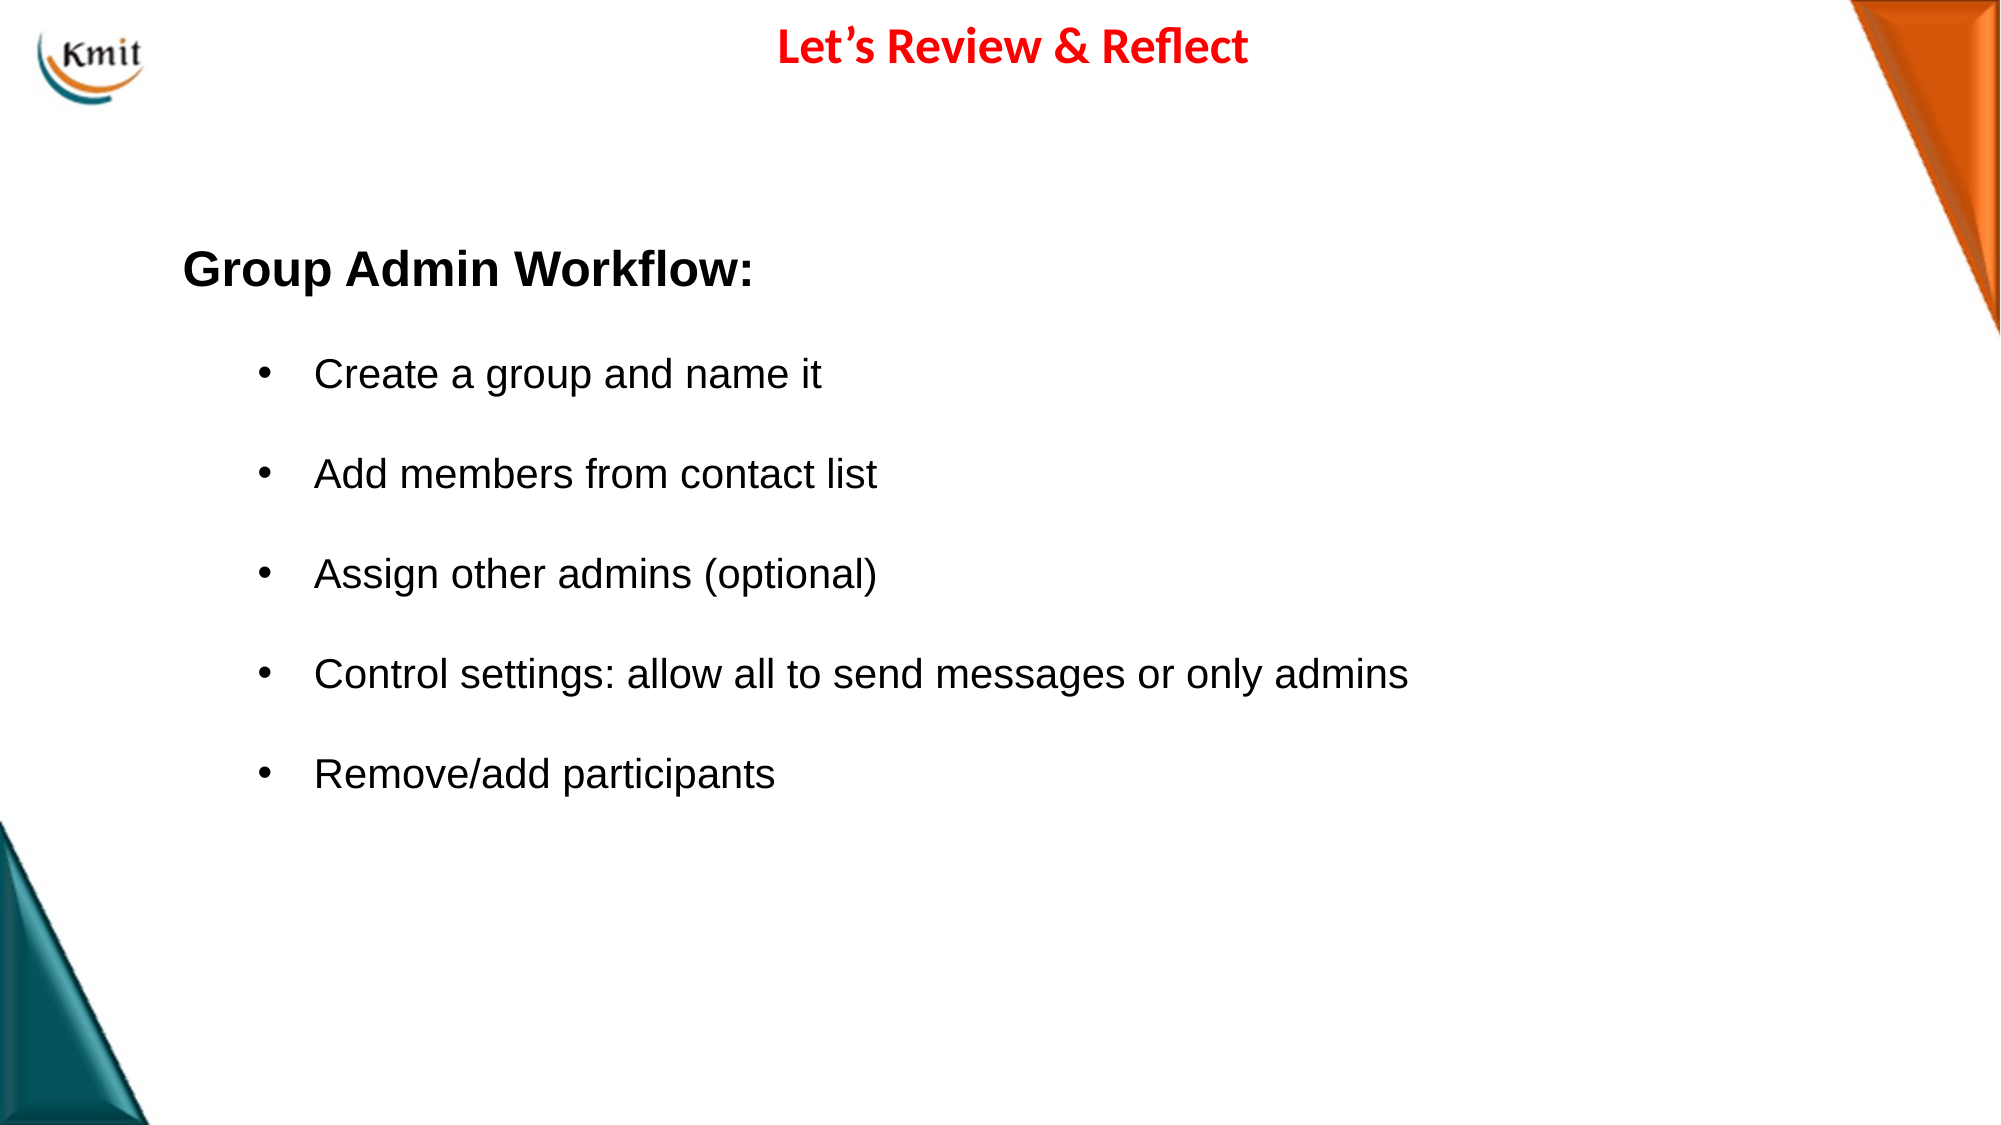

# Let’s Review & Reflect

Group Admin Workflow:
Create a group and name it
Add members from contact list
Assign other admins (optional)
Control settings: allow all to send messages or only admins
Remove/add participants